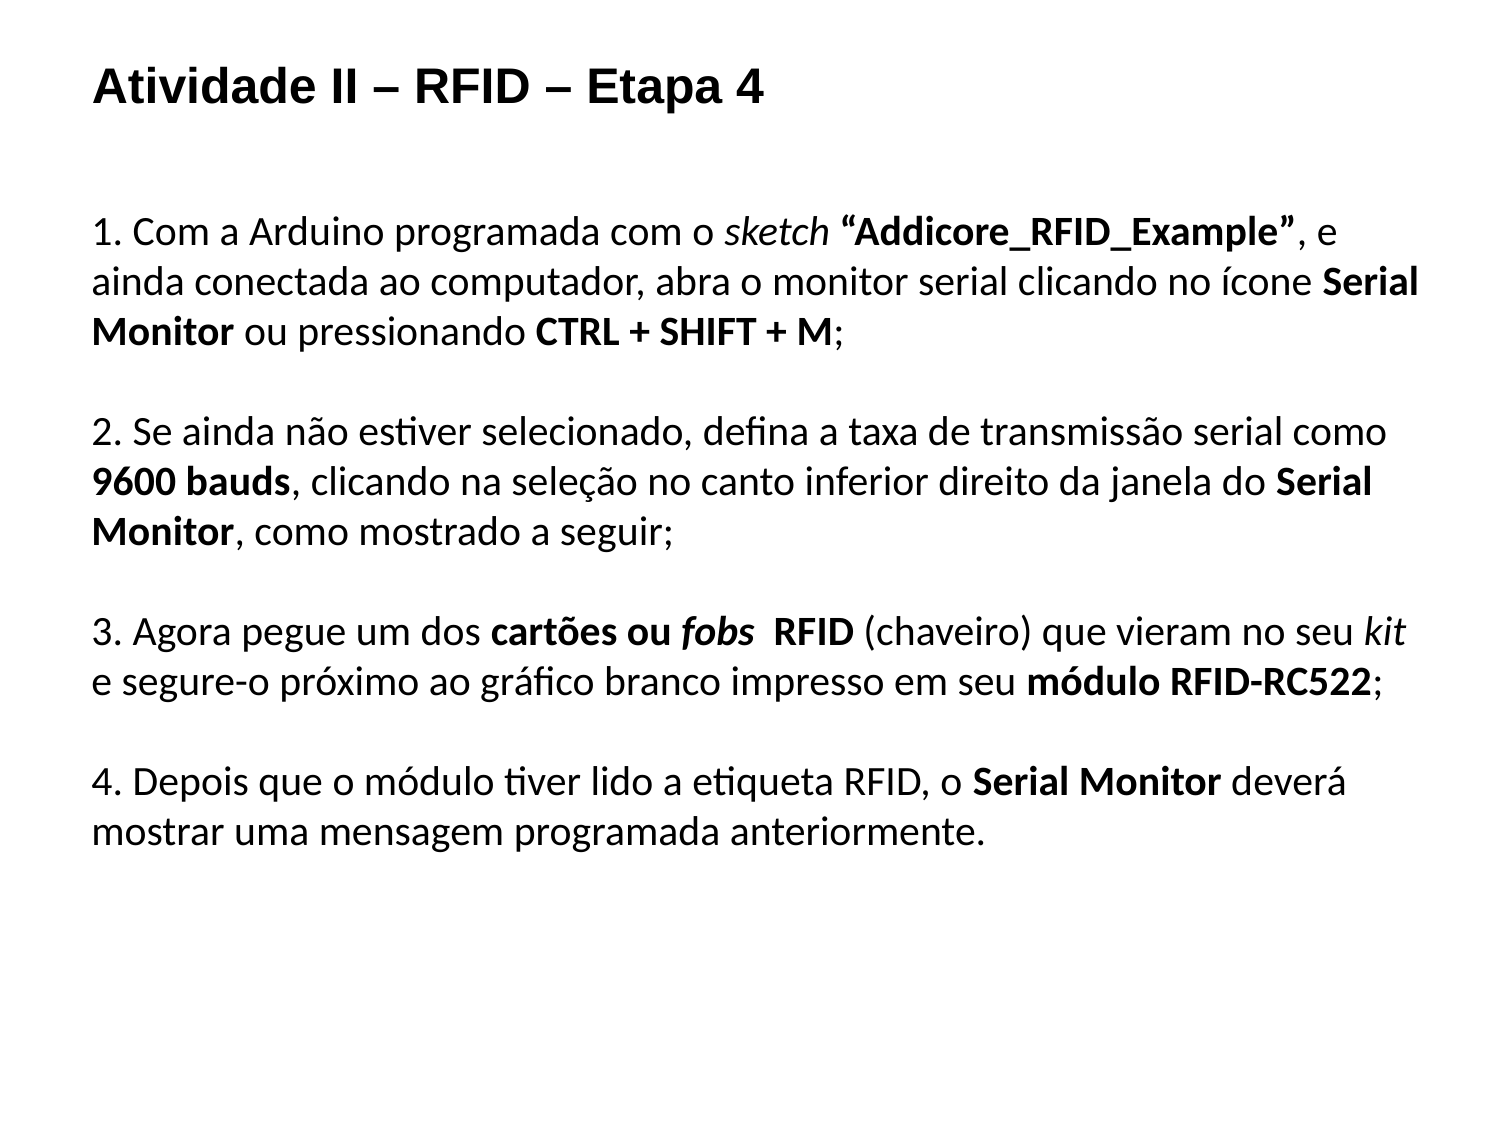

# Atividade II – RFID – Etapa 4
1. Com a Arduino programada com o sketch “Addicore_RFID_Example”, e ainda conectada ao computador, abra o monitor serial clicando no ícone Serial Monitor ou pressionando CTRL + SHIFT + M;
2. Se ainda não estiver selecionado, defina a taxa de transmissão serial como 9600 bauds, clicando na seleção no canto inferior direito da janela do Serial Monitor, como mostrado a seguir;
3. Agora pegue um dos cartões ou fobs  RFID (chaveiro) que vieram no seu kit e segure-o próximo ao gráfico branco impresso em seu módulo RFID-RC522;

4. Depois que o módulo tiver lido a etiqueta RFID, o Serial Monitor deverá mostrar uma mensagem programada anteriormente.